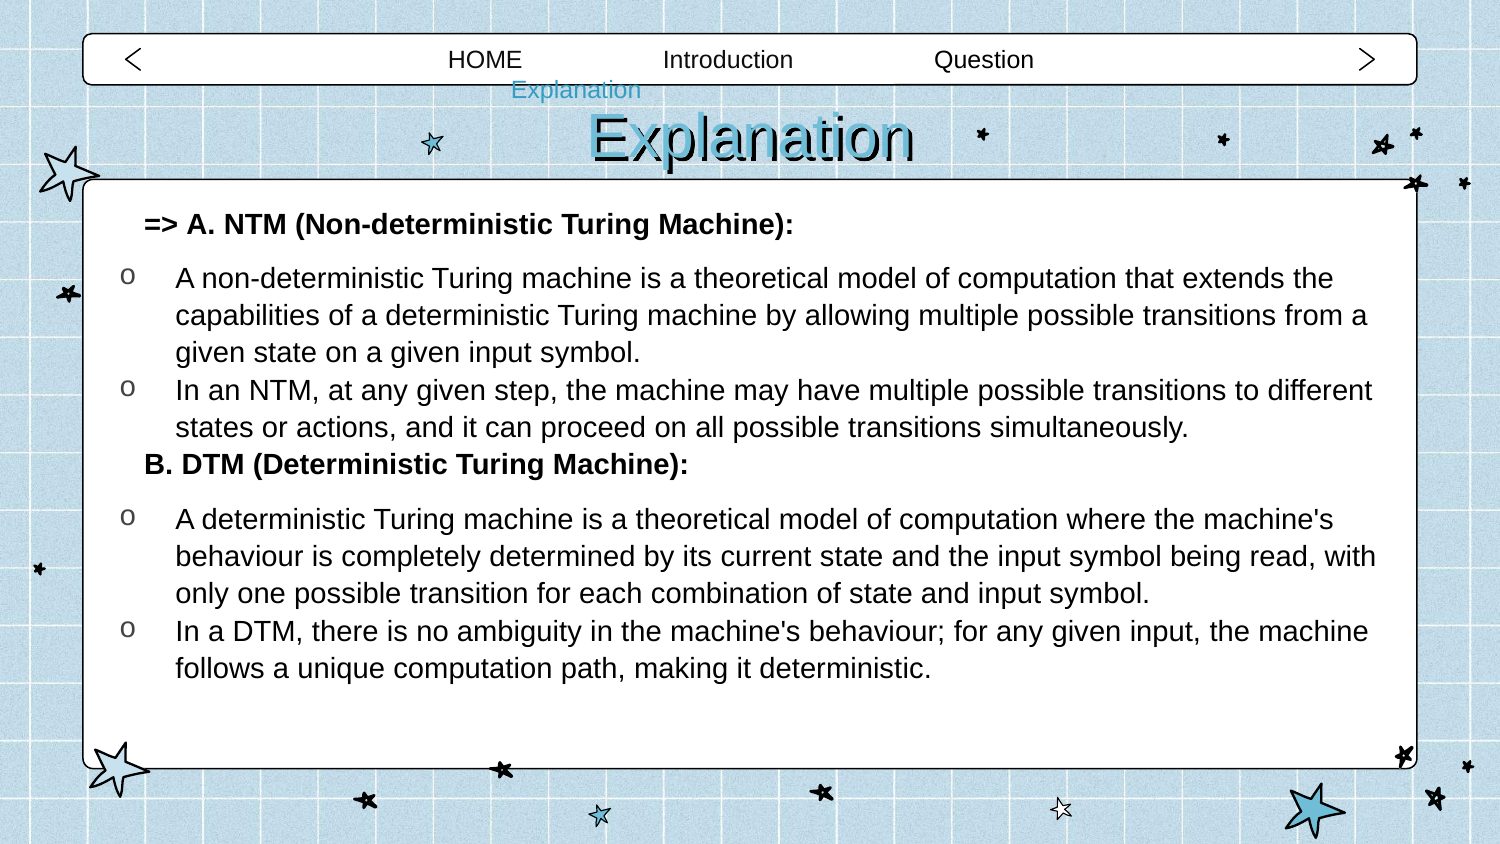

HOME                    Introduction                    Question                    Explanation

# Explanation

=> A. NTM (Non-deterministic Turing Machine):
A non-deterministic Turing machine is a theoretical model of computation that extends the capabilities of a deterministic Turing machine by allowing multiple possible transitions from a given state on a given input symbol.
In an NTM, at any given step, the machine may have multiple possible transitions to different states or actions, and it can proceed on all possible transitions simultaneously.
B. DTM (Deterministic Turing Machine):
A deterministic Turing machine is a theoretical model of computation where the machine's behaviour is completely determined by its current state and the input symbol being read, with only one possible transition for each combination of state and input symbol.
In a DTM, there is no ambiguity in the machine's behaviour; for any given input, the machine follows a unique computation path, making it deterministic.